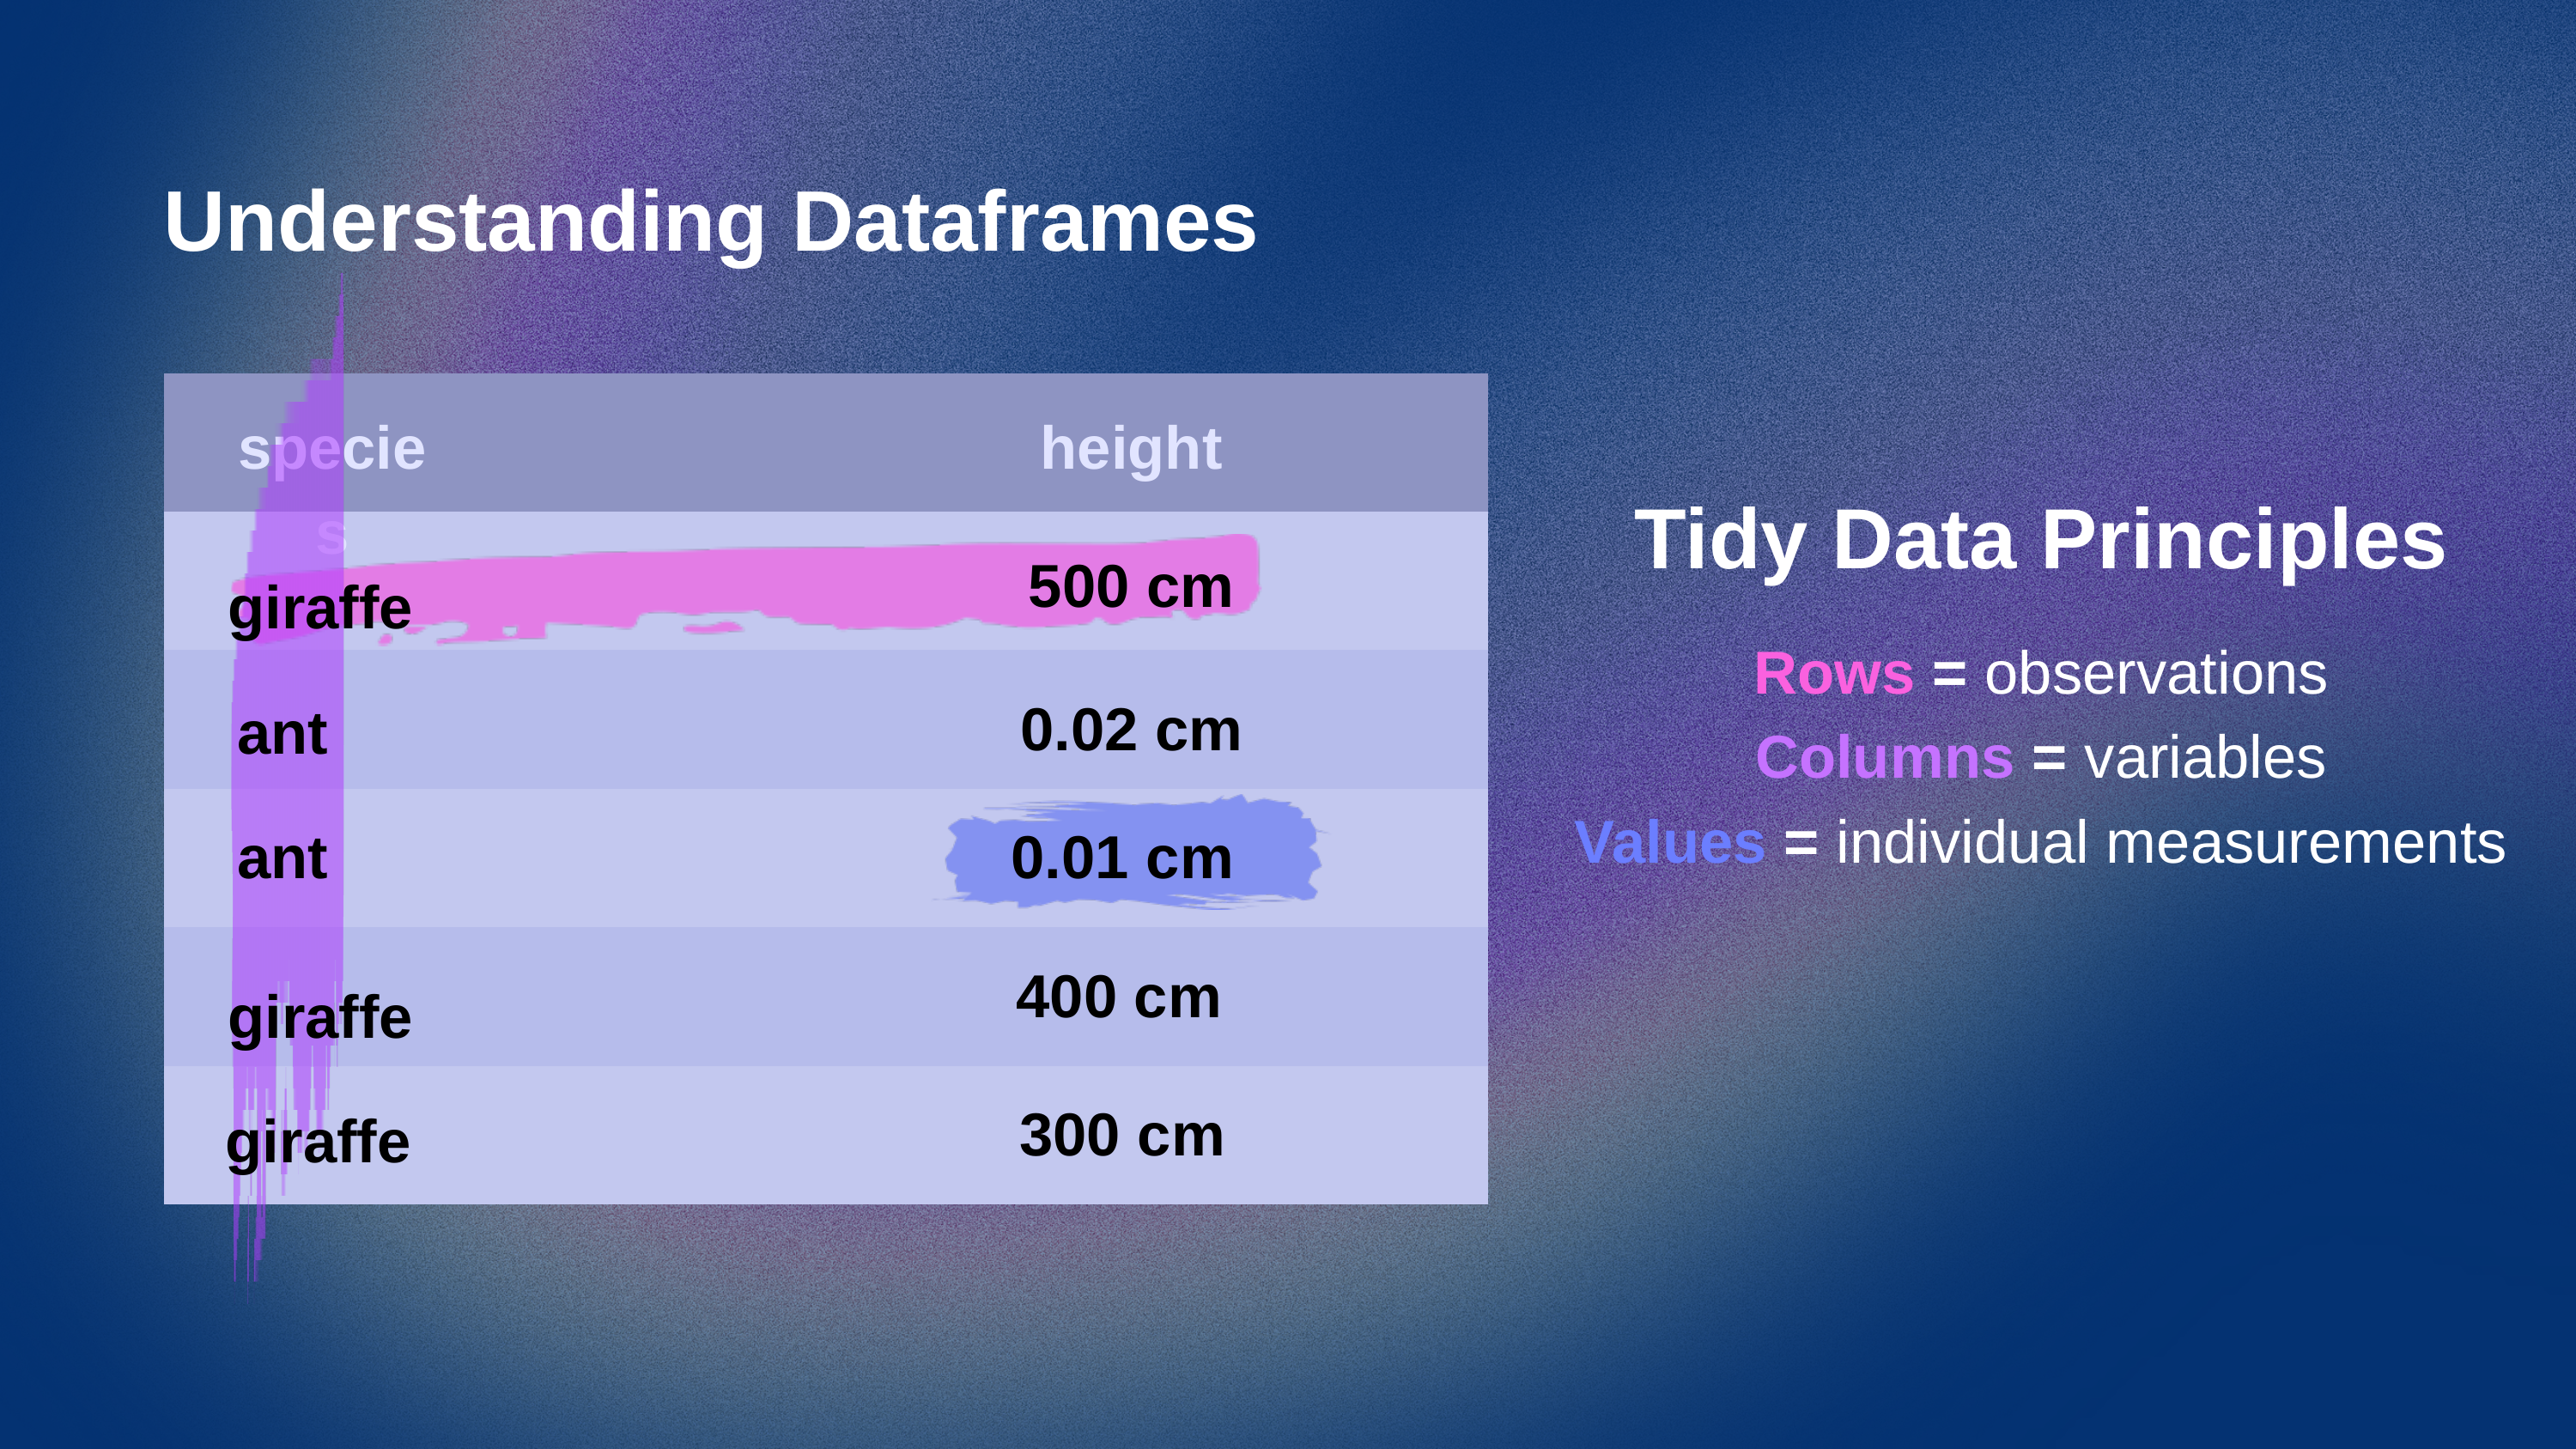

Understanding Dataframes

species
height
Tidy Data Principles

500 cm
giraffe
Rows = observations
Columns = variables
Values = individual measurements

0.02 cm
ant

0.01 cm
ant

400 cm
giraffe

300 cm
giraffe